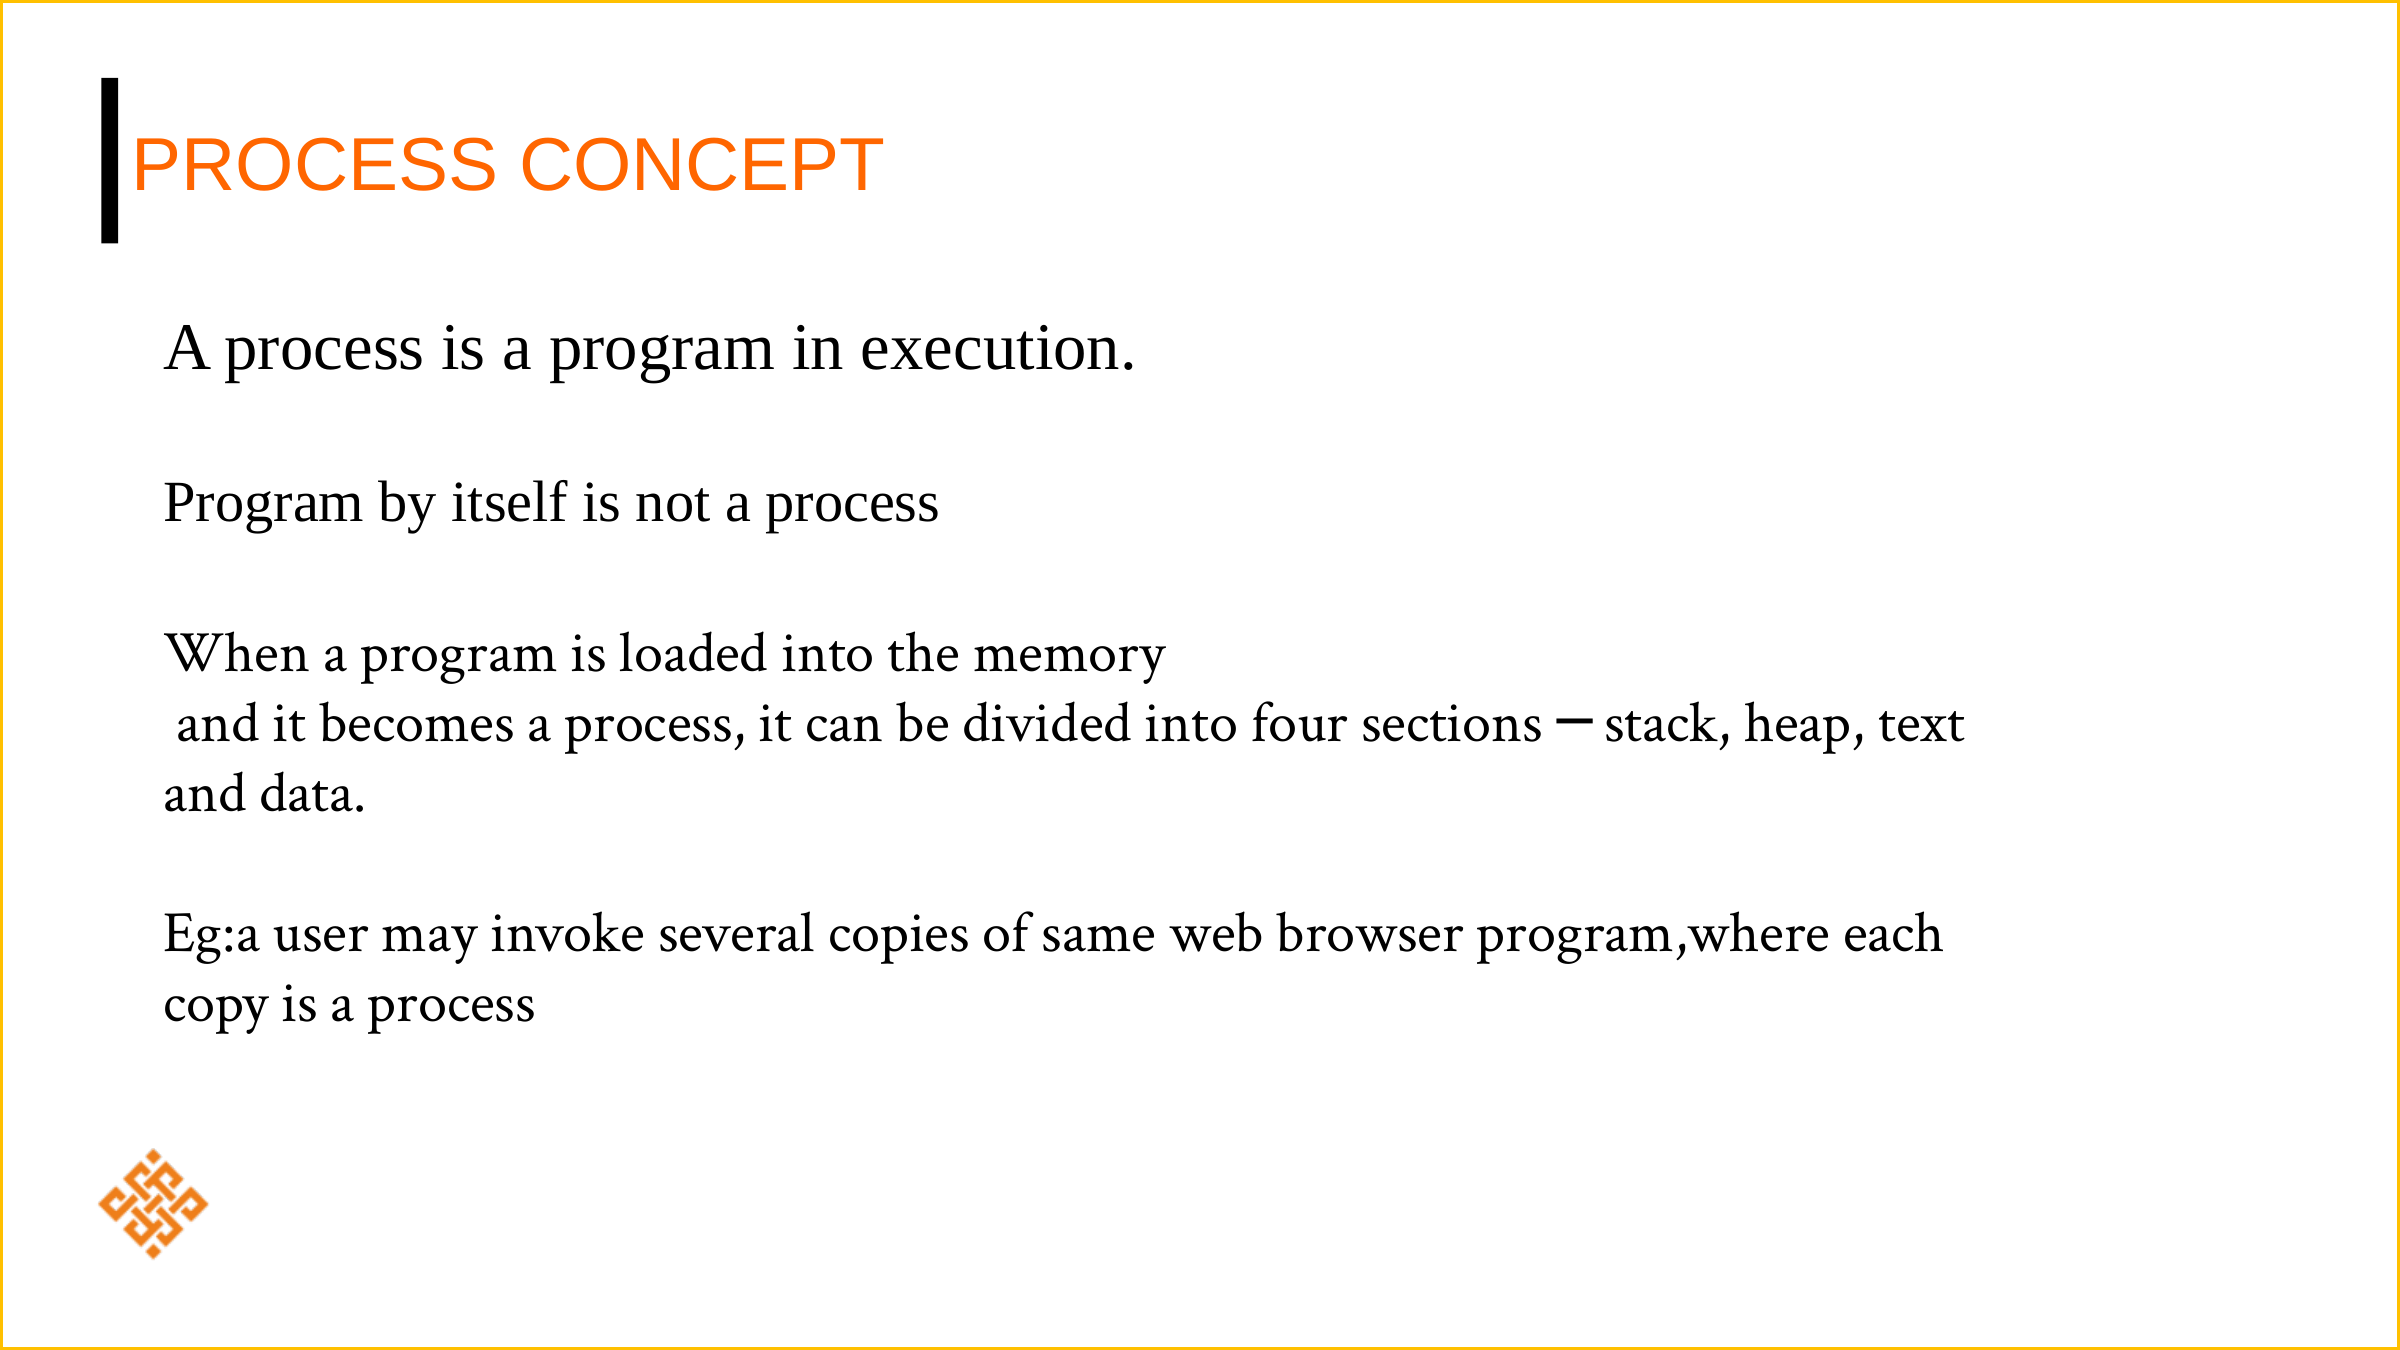

PROCESS CONCEPT

A process is a program in execution.

Program by itself is not a process

When a program is loaded into the memory
 and it becomes a process, it can be divided into four sections ─ stack, heap, text and data.

Eg:a user may invoke several copies of same web browser program,where each copy is a process